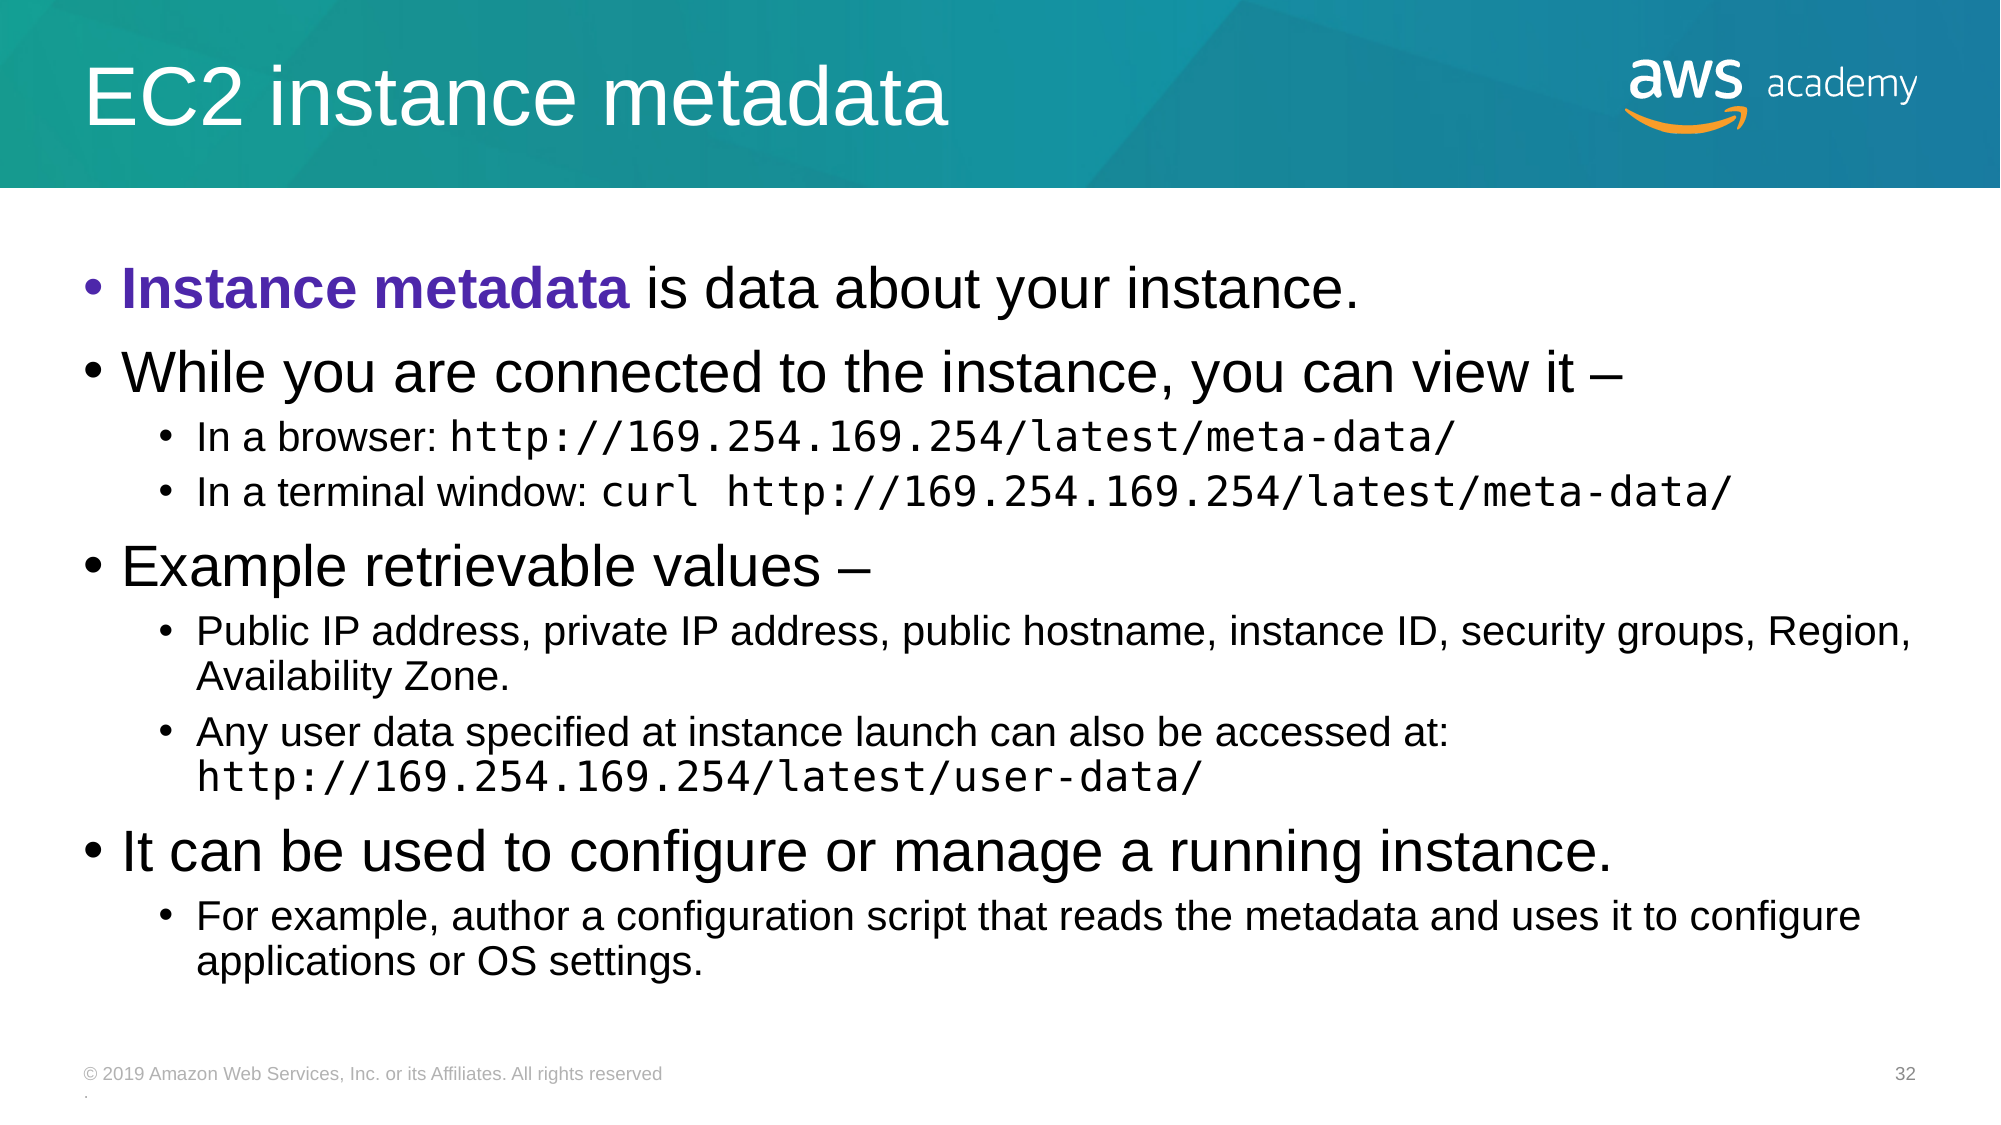

# EC2 instance metadata
Instance metadata is data about your instance.
While you are connected to the instance, you can view it –
In a browser: http://169.254.169.254/latest/meta-data/
In a terminal window: curl http://169.254.169.254/latest/meta-data/
Example retrievable values –
Public IP address, private IP address, public hostname, instance ID, security groups, Region, Availability Zone.
Any user data specified at instance launch can also be accessed at: http://169.254.169.254/latest/user-data/
It can be used to configure or manage a running instance.
For example, author a configuration script that reads the metadata and uses it to configure applications or OS settings.

© 2019 Amazon Web Services, Inc. or its Affiliates. All rights reserved.
32